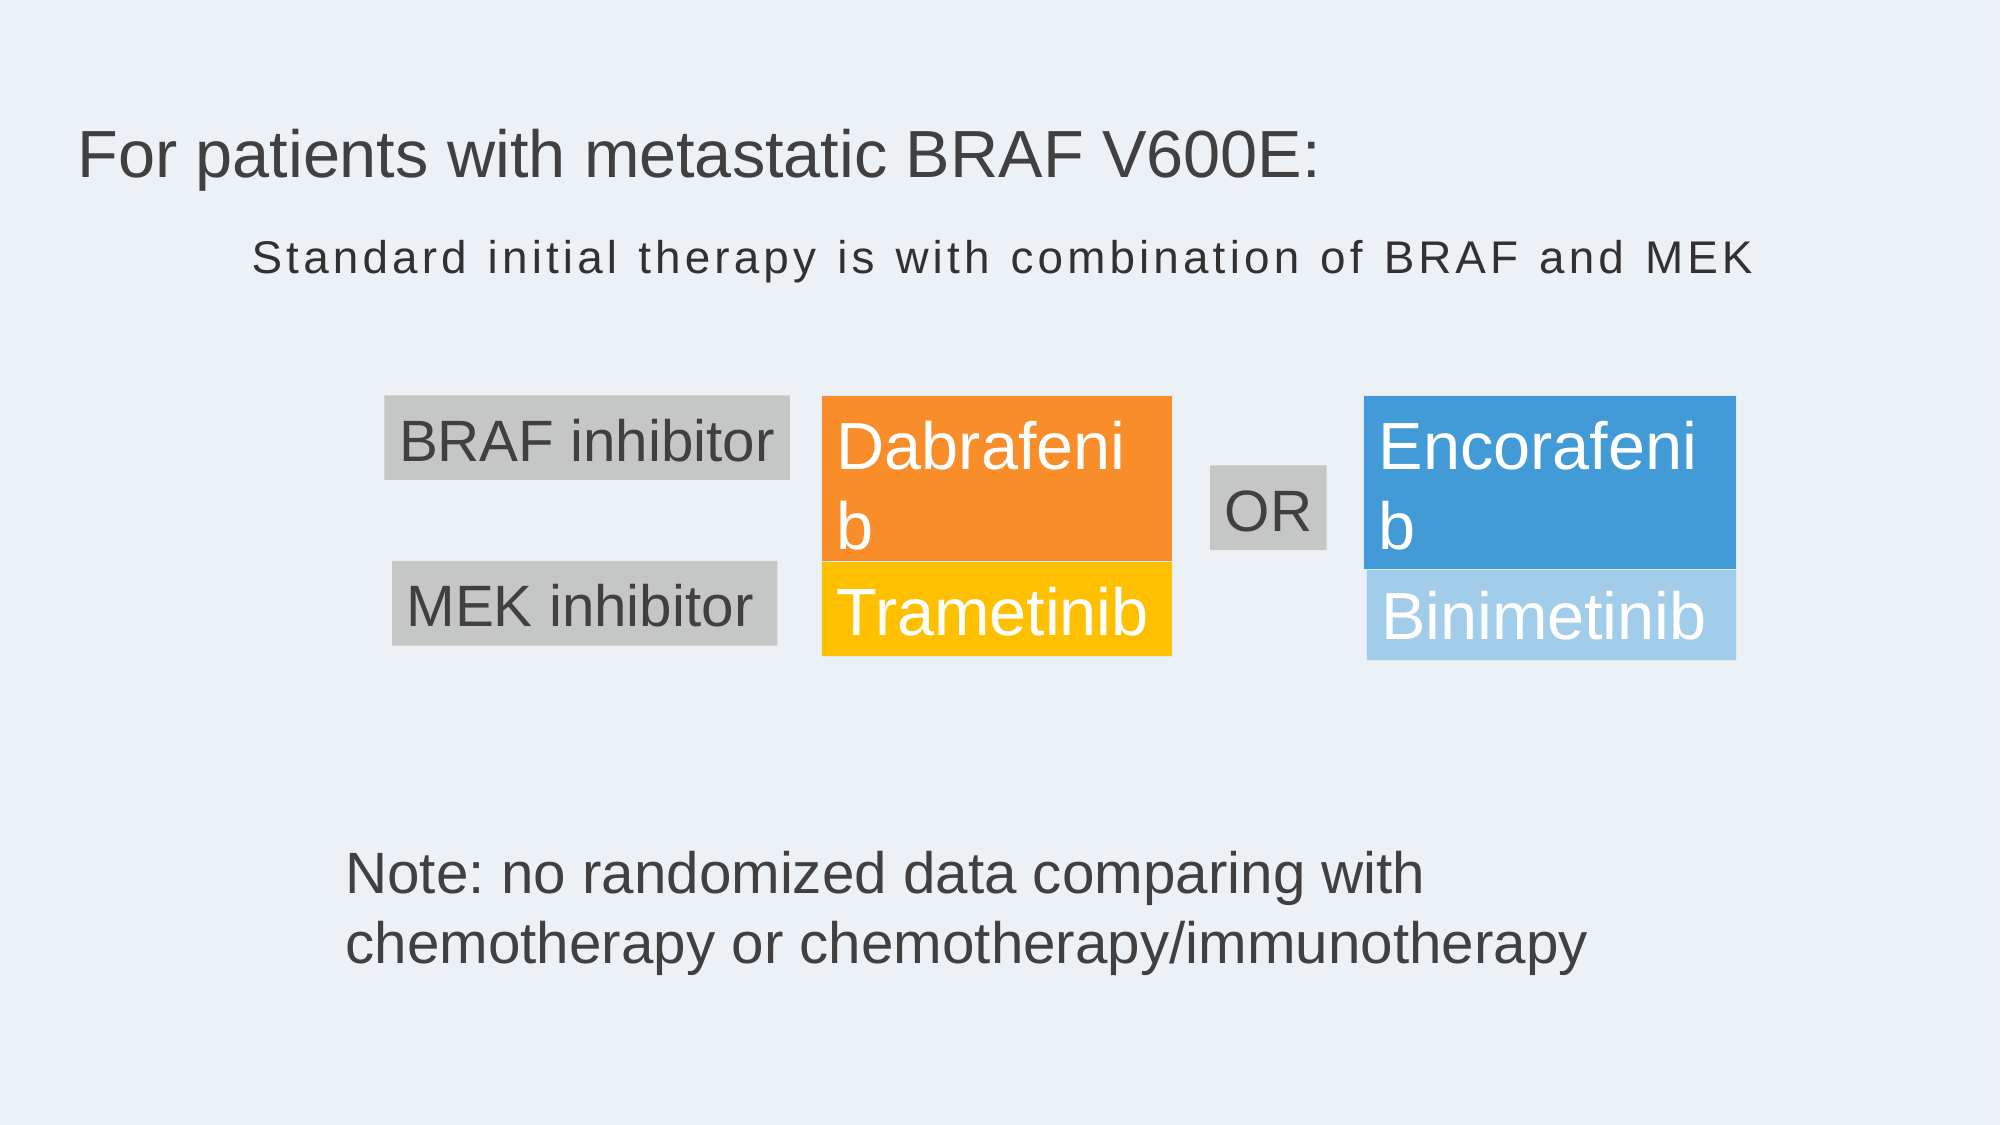

# For patients with metastatic BRAF V600E:
Standard initial therapy is with combination of BRAF and MEK
BRAF inhibitor
Encorafenib
Dabrafenib
OR
+
+
MEK inhibitor
Trametinib
Binimetinib
Note: no randomized data comparing with chemotherapy or chemotherapy/immunotherapy